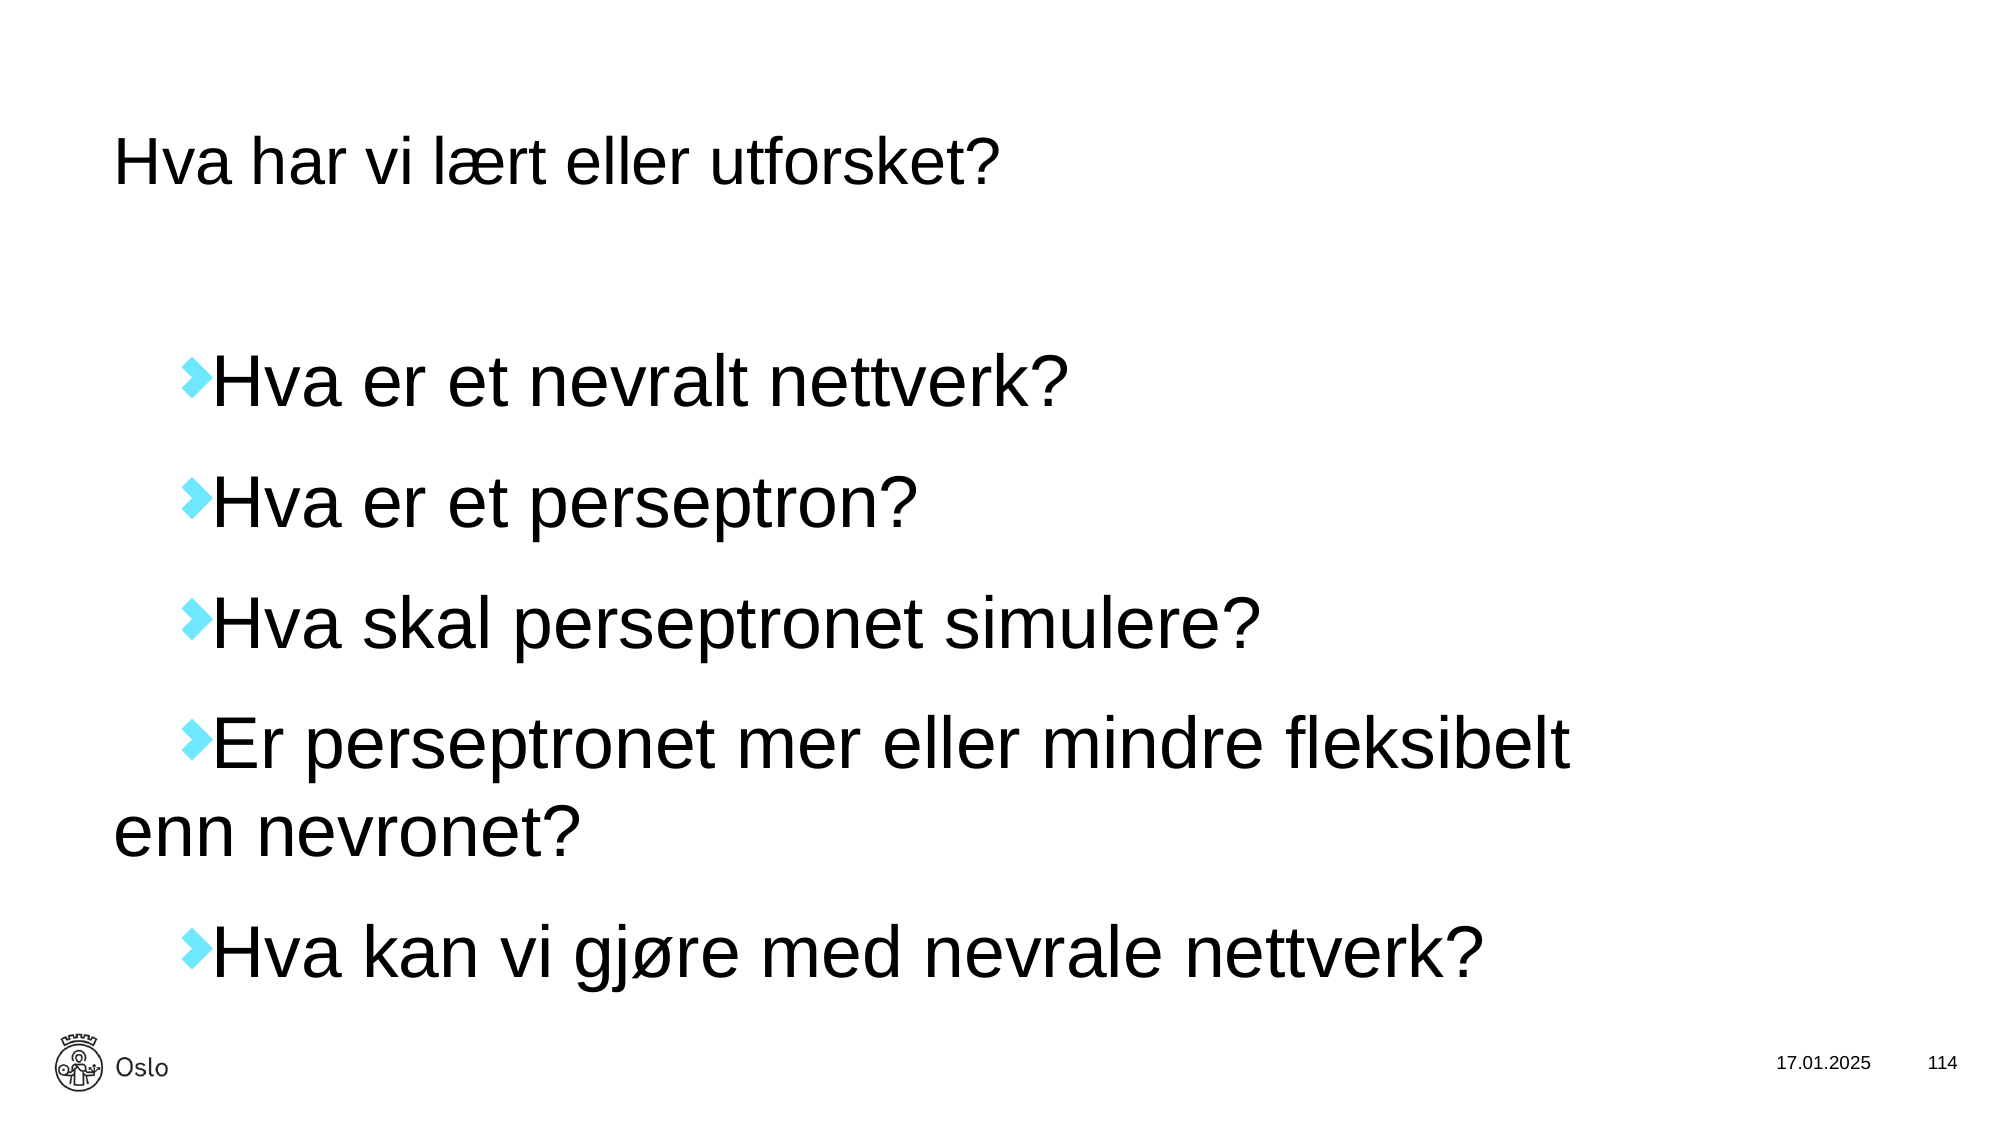

# Hva har vi lært eller utforsket?
Hva er et nevralt nettverk?
Hva er et perseptron?
Hva skal perseptronet simulere?
Er perseptronet mer eller mindre fleksibelt enn nevronet?
Hva kan vi gjøre med nevrale nettverk?
17.01.2025
114